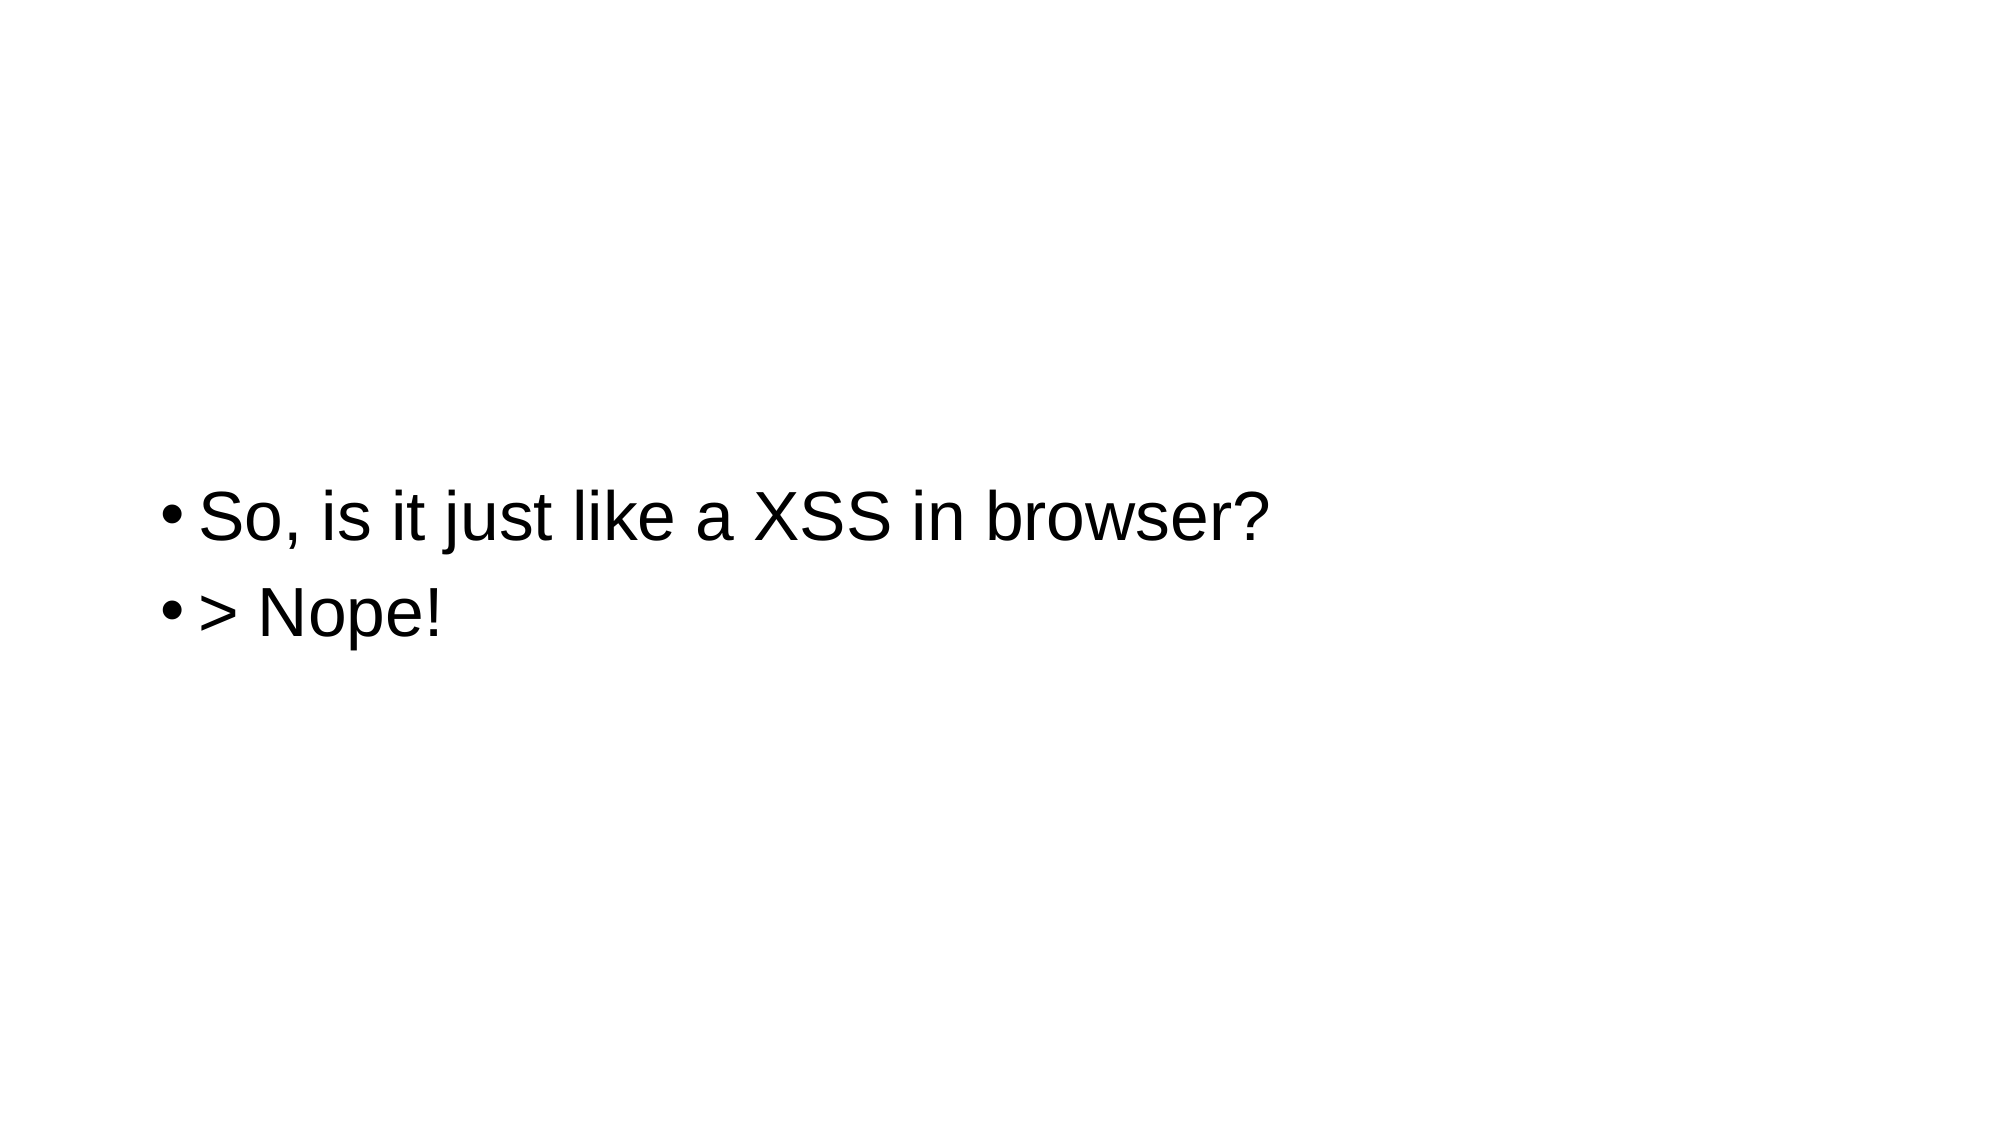

So, is it just like a XSS in browser?
> Nope!